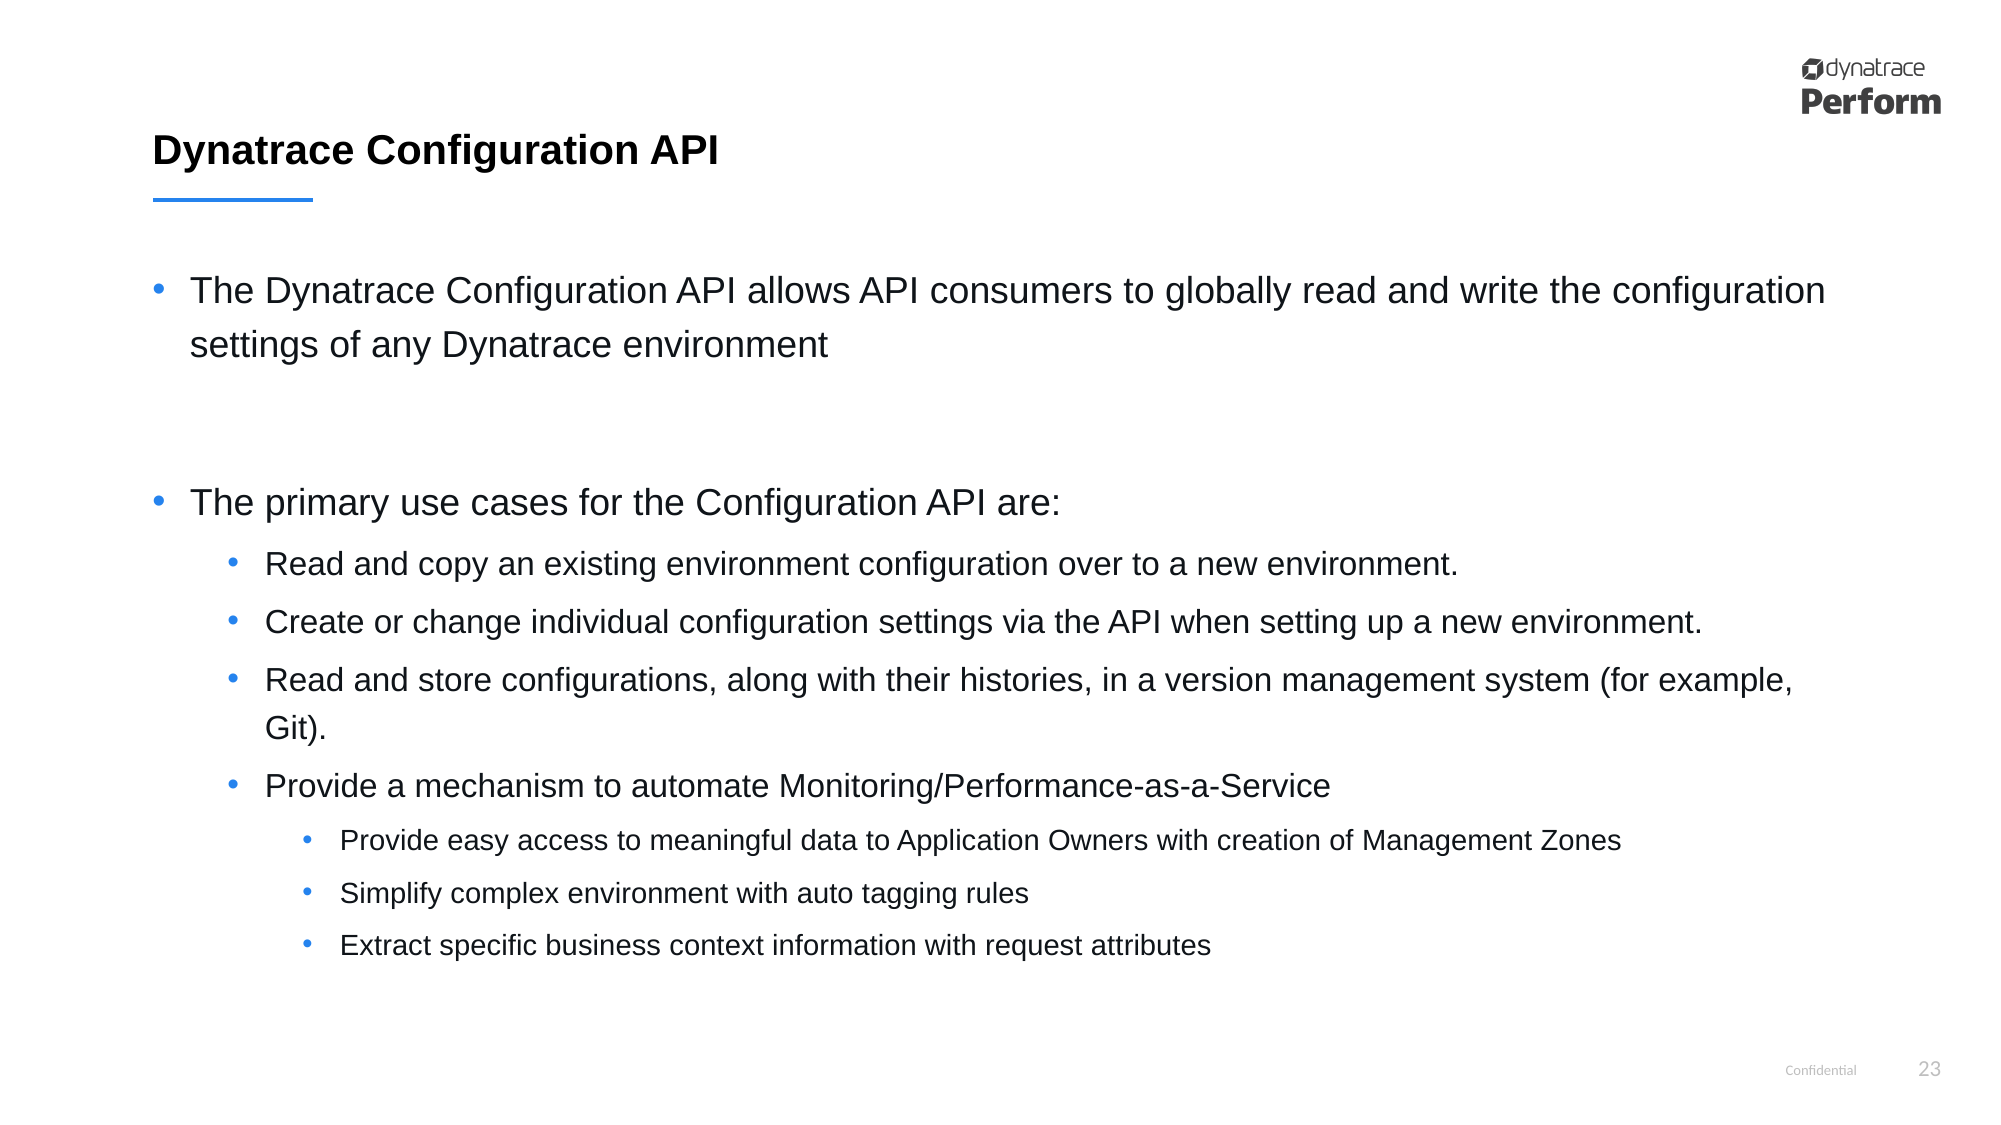

# Dynatrace Configuration API
The Dynatrace Configuration API allows API consumers to globally read and write the configuration settings of any Dynatrace environment

The primary use cases for the Configuration API are:
Read and copy an existing environment configuration over to a new environment.
Create or change individual configuration settings via the API when setting up a new environment.
Read and store configurations, along with their histories, in a version management system (for example, Git).
Provide a mechanism to automate Monitoring/Performance-as-a-Service
Provide easy access to meaningful data to Application Owners with creation of Management Zones
Simplify complex environment with auto tagging rules
Extract specific business context information with request attributes